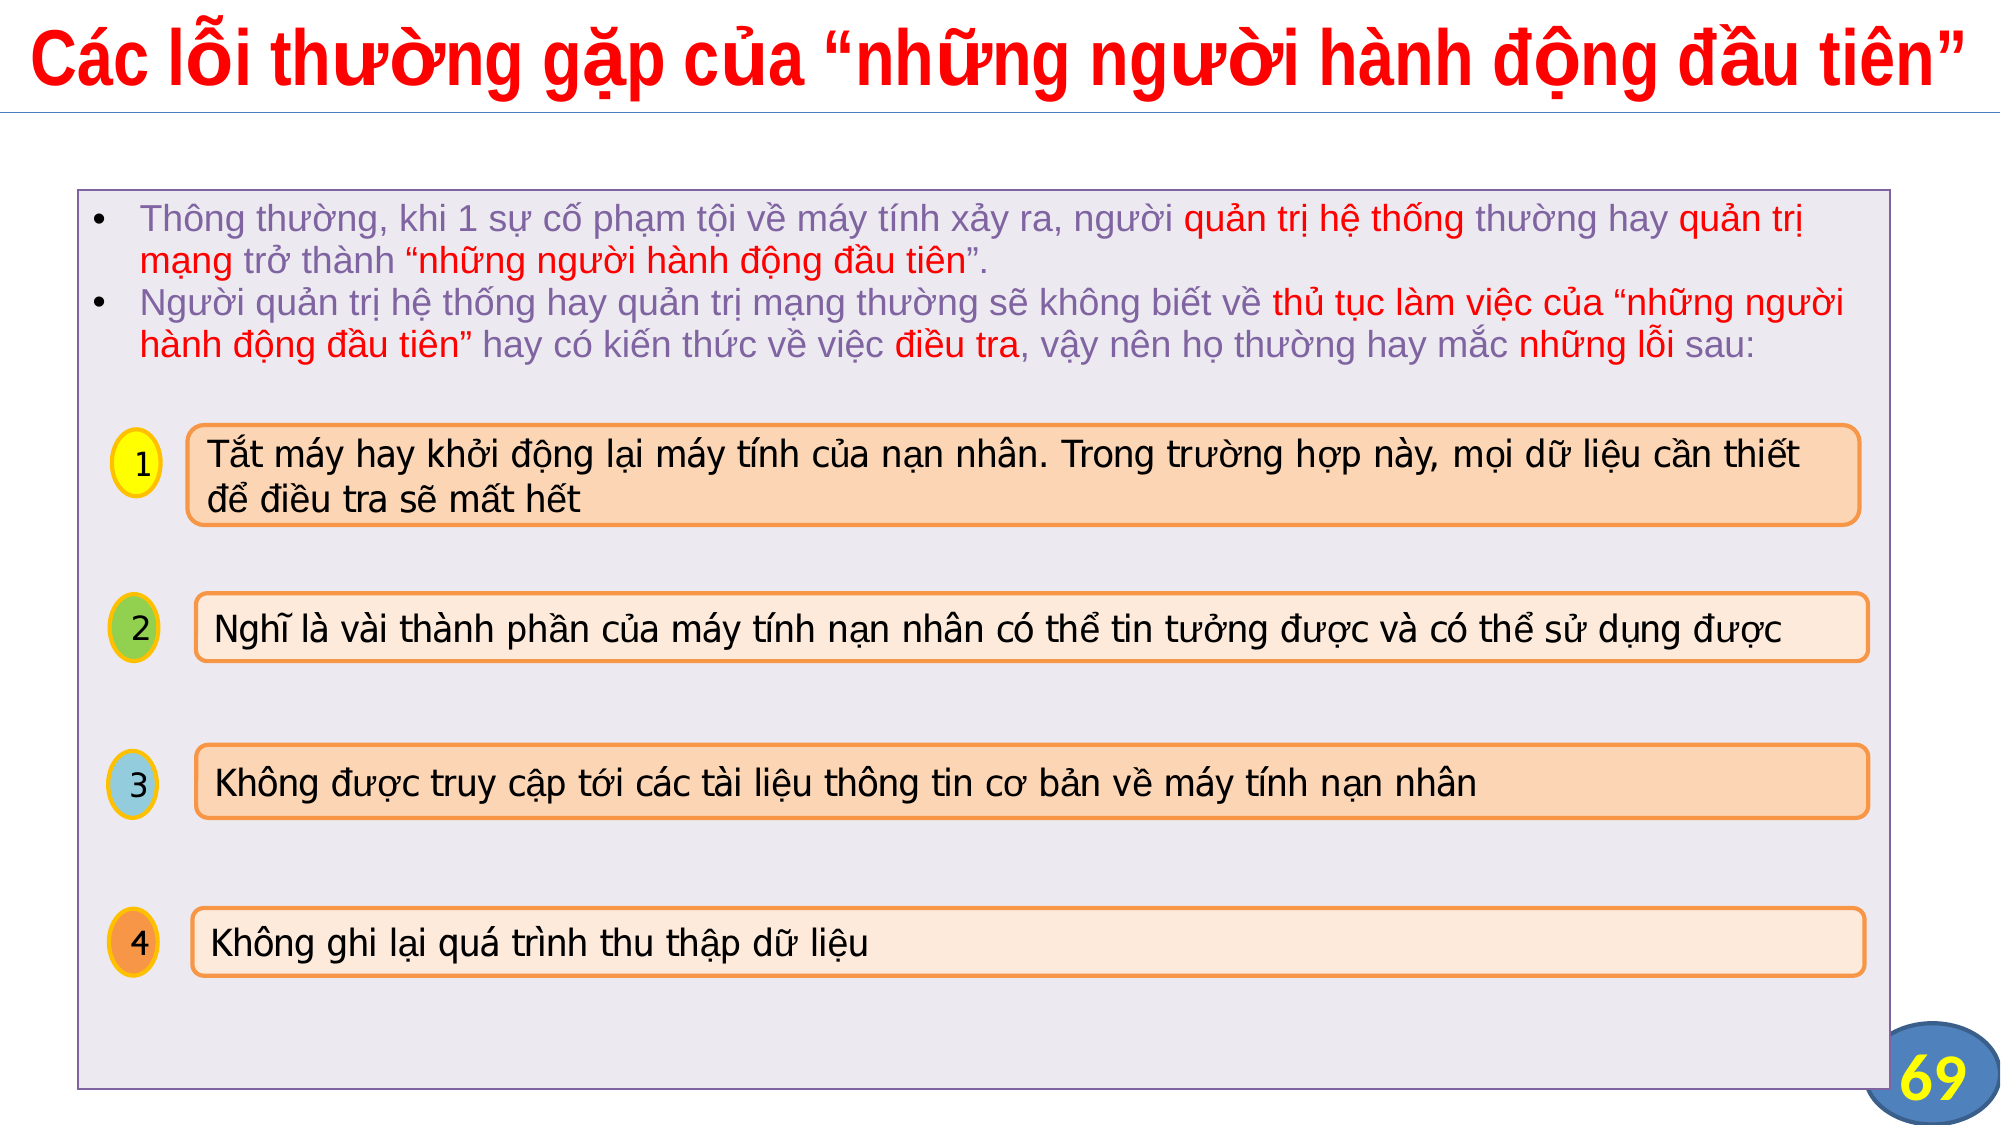

# Các lỗi thường gặp của “những người hành động đầu tiên”
| Thông thường, khi 1 sự cố phạm tội về máy tính xảy ra, người quản trị hệ thống thường hay quản trị mạng trở thành “những người hành động đầu tiên”. Người quản trị hệ thống hay quản trị mạng thường sẽ không biết về thủ tục làm việc của “những người hành động đầu tiên” hay có kiến thức về việc điều tra, vậy nên họ thường hay mắc những lỗi sau: |
| --- |
Tắt máy hay khởi động lại máy tính của nạn nhân. Trong trường hợp này, mọi dữ liệu cần thiết để điều tra sẽ mất hết
1
Nghĩ là vài thành phần của máy tính nạn nhân có thể tin tưởng được và có thể sử dụng được
2
Không được truy cập tới các tài liệu thông tin cơ bản về máy tính nạn nhân
3
Không ghi lại quá trình thu thập dữ liệu
4
69